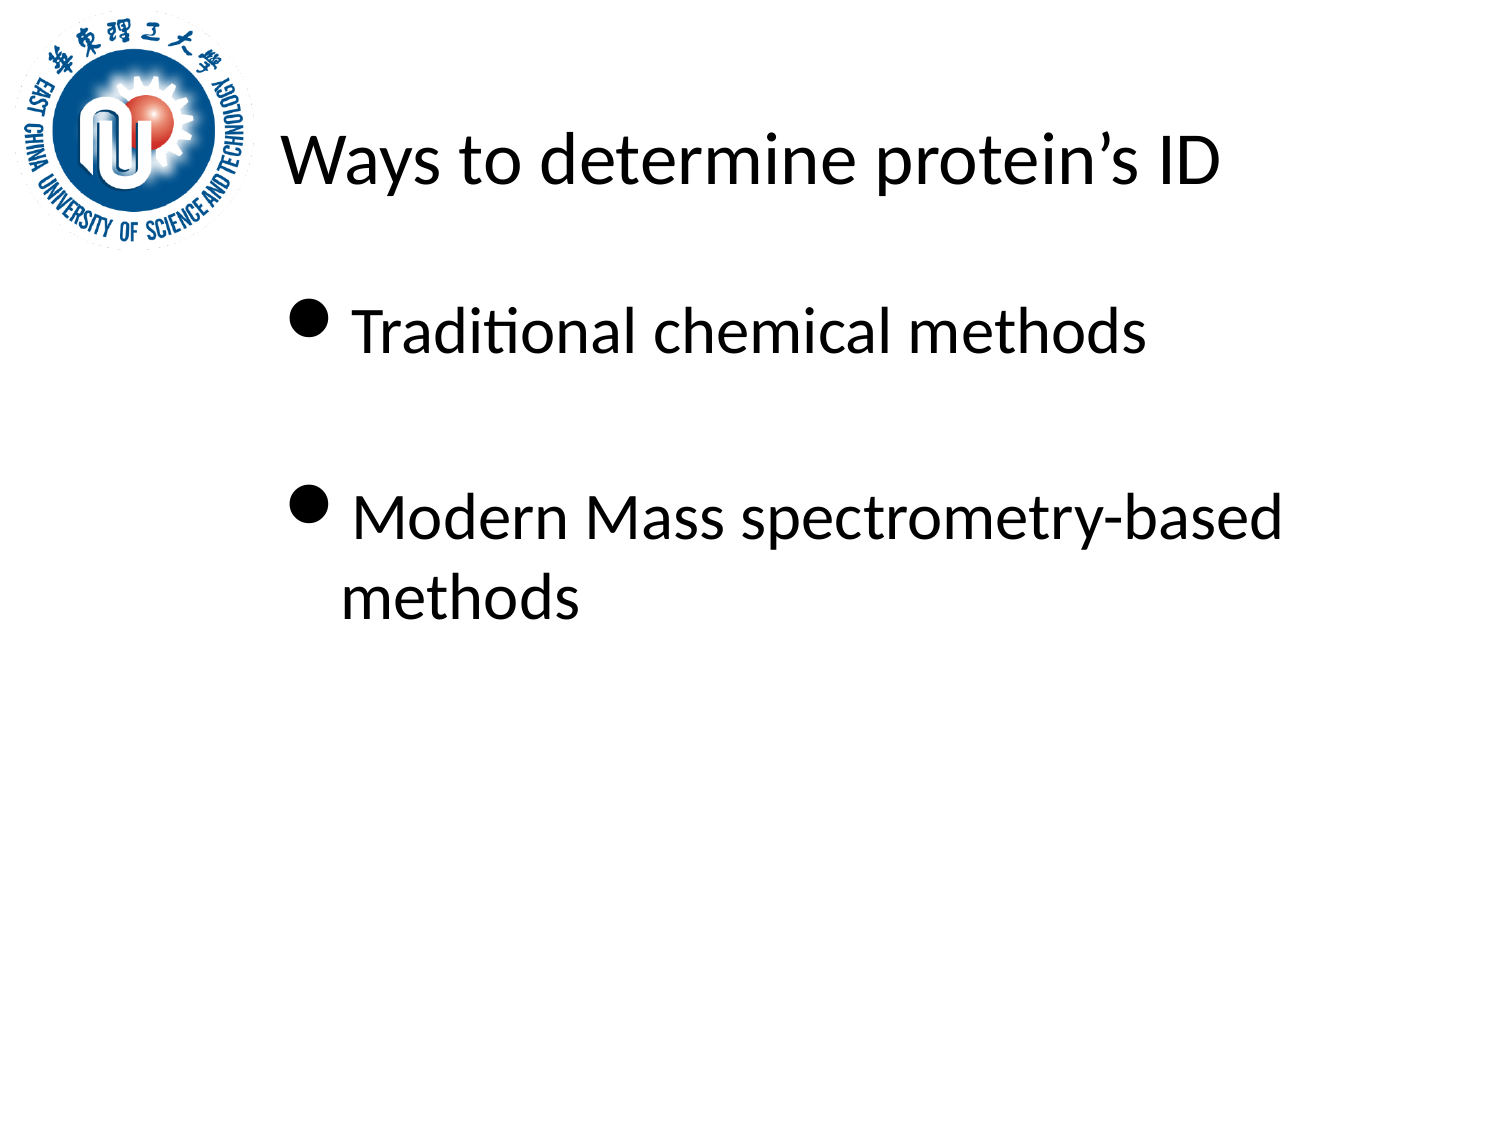

# Ways to determine protein’s ID
Traditional chemical methods

Modern Mass spectrometry-based methods